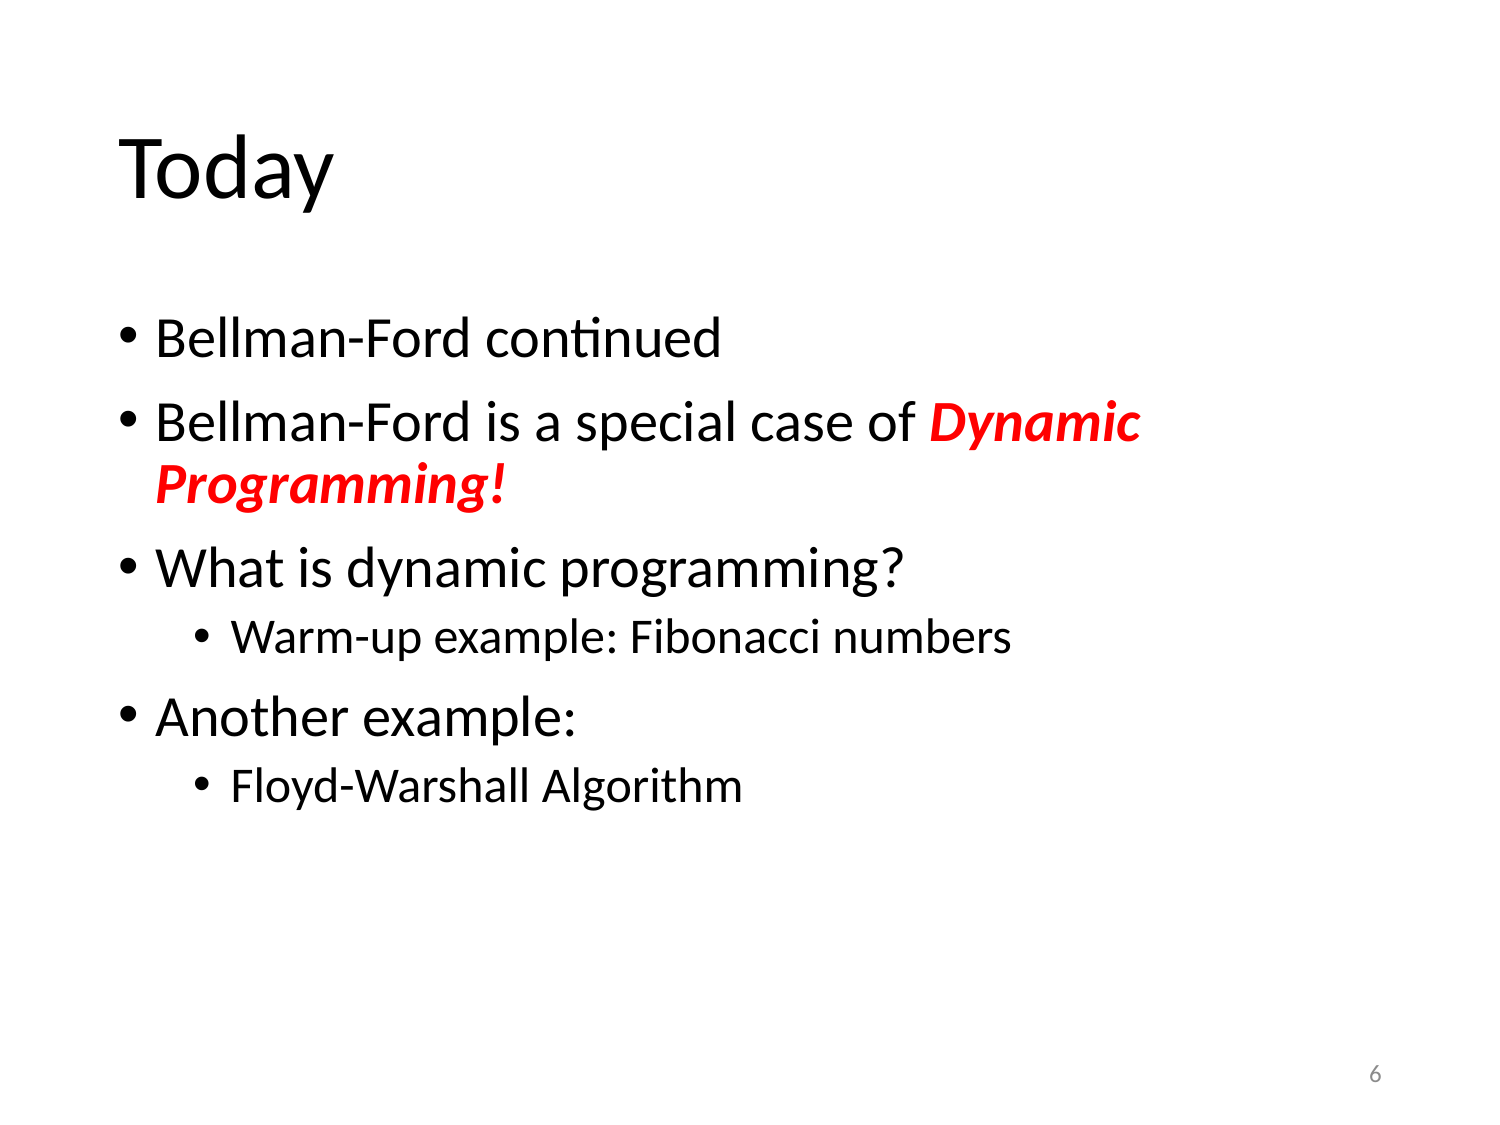

# Today
Bellman-Ford continued
Bellman-Ford is a special case of Dynamic Programming!
What is dynamic programming?
Warm-up example: Fibonacci numbers
Another example:
Floyd-Warshall Algorithm
6